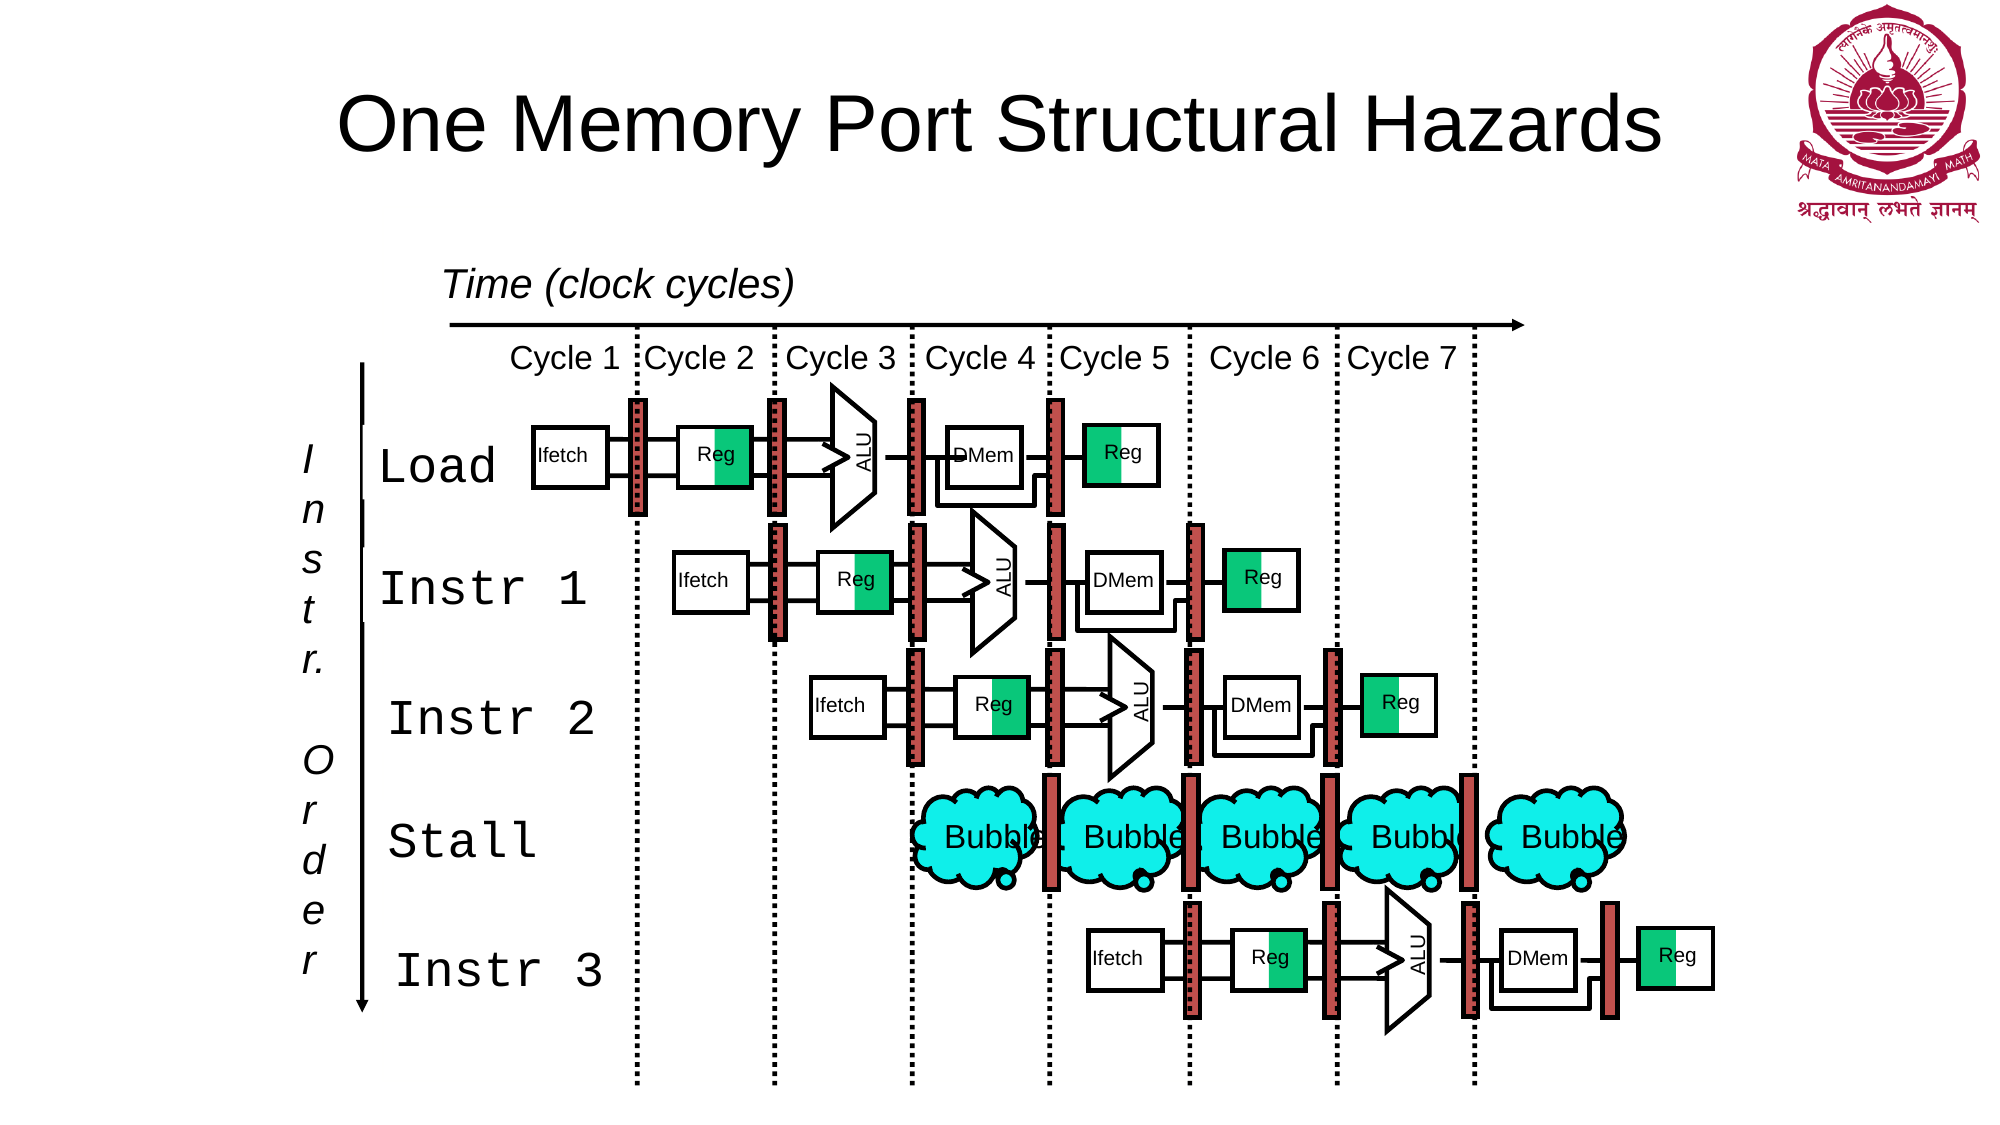

# One Memory Port Structural Hazards

Time (clock cycles)

Cycle 1
Cycle 2
Cycle 3
Cycle 4
Cycle 5
Cycle 6
Cycle 7

ALU

I
n
s
t
r.

O
r
d
e
r
Load

Reg

Reg

Ifetch

DMem

ALU

Reg

Reg

Ifetch

DMem

Instr 1

ALU

Reg

Reg

Ifetch

DMem

Instr 2

Bubble
Bubble
Bubble
Bubble
Bubble
Stall

ALU

Reg

Reg

Ifetch

DMem

Instr 3